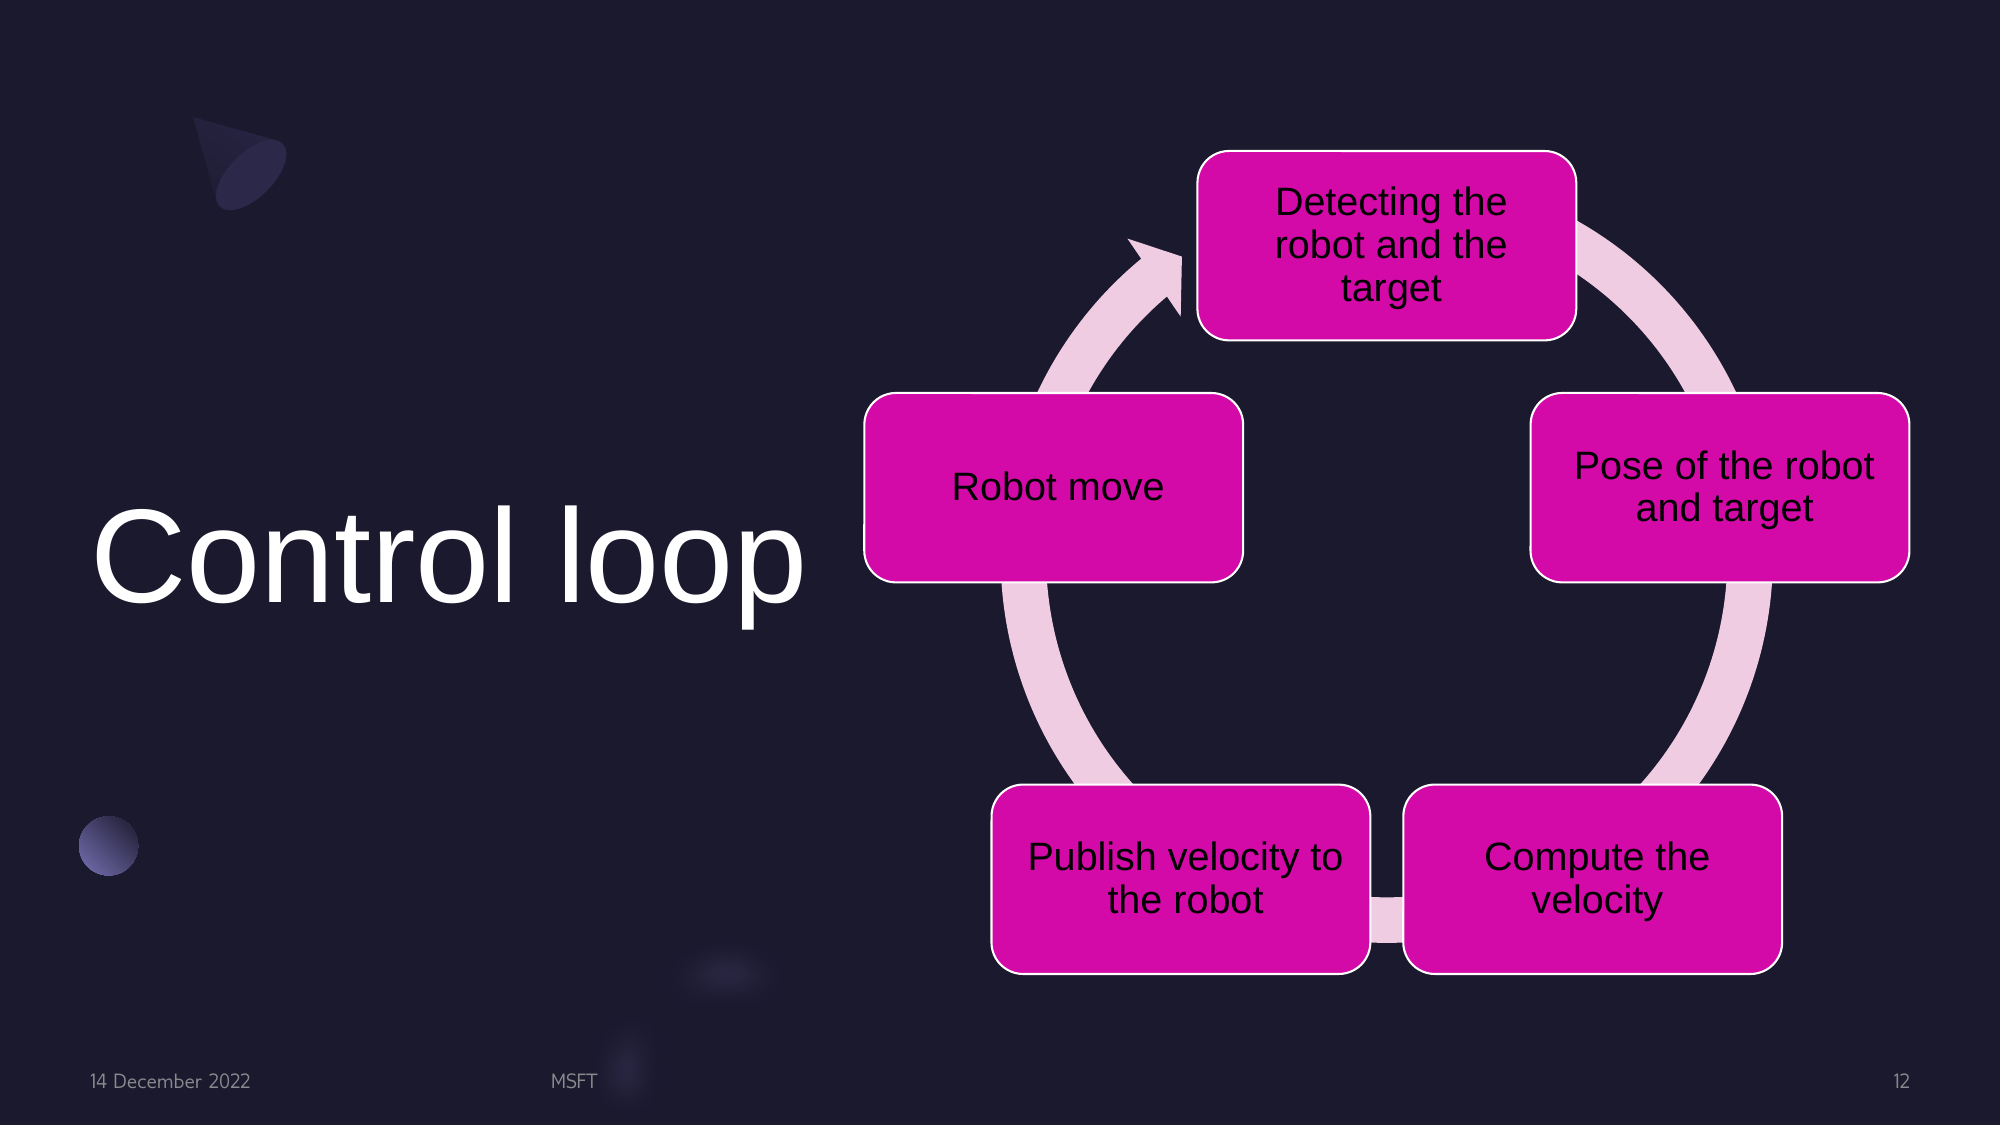

Detecting the robot and the target
Pose of the robot and target
Compute the velocity
Publish velocity to the robot
Robot move

# Control loop

14 December 2022
MSFT
12